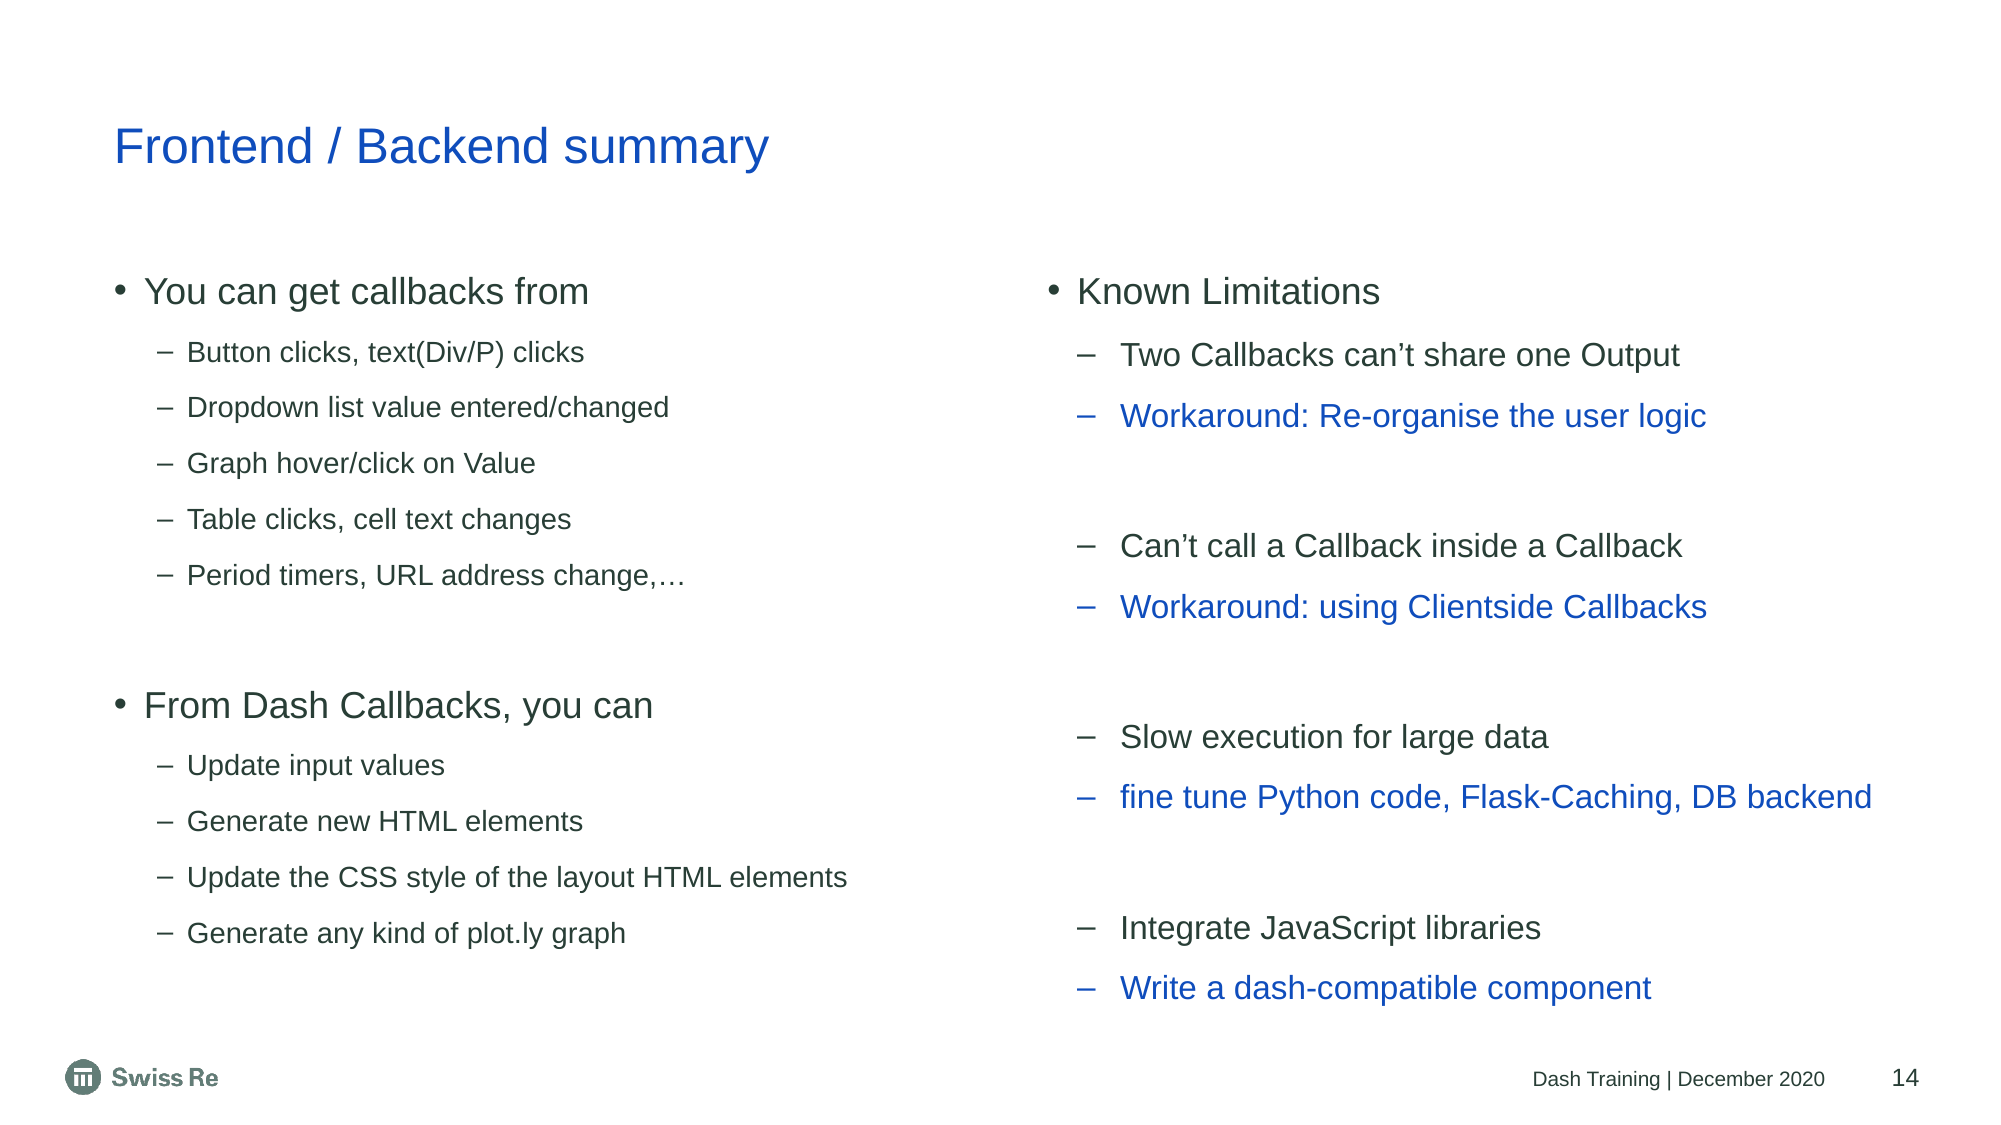

# Frontend / Backend summary
You can get callbacks from
Button clicks, text(Div/P) clicks
Dropdown list value entered/changed
Graph hover/click on Value
Table clicks, cell text changes
Period timers, URL address change,…

From Dash Callbacks, you can
Update input values
Generate new HTML elements
Update the CSS style of the layout HTML elements
Generate any kind of plot.ly graph
Known Limitations
Two Callbacks can’t share one Output
Workaround: Re-organise the user logic

Can’t call a Callback inside a Callback
Workaround: using Clientside Callbacks

Slow execution for large data
fine tune Python code, Flask-Caching, DB backend

Integrate JavaScript libraries
Write a dash-compatible component
14